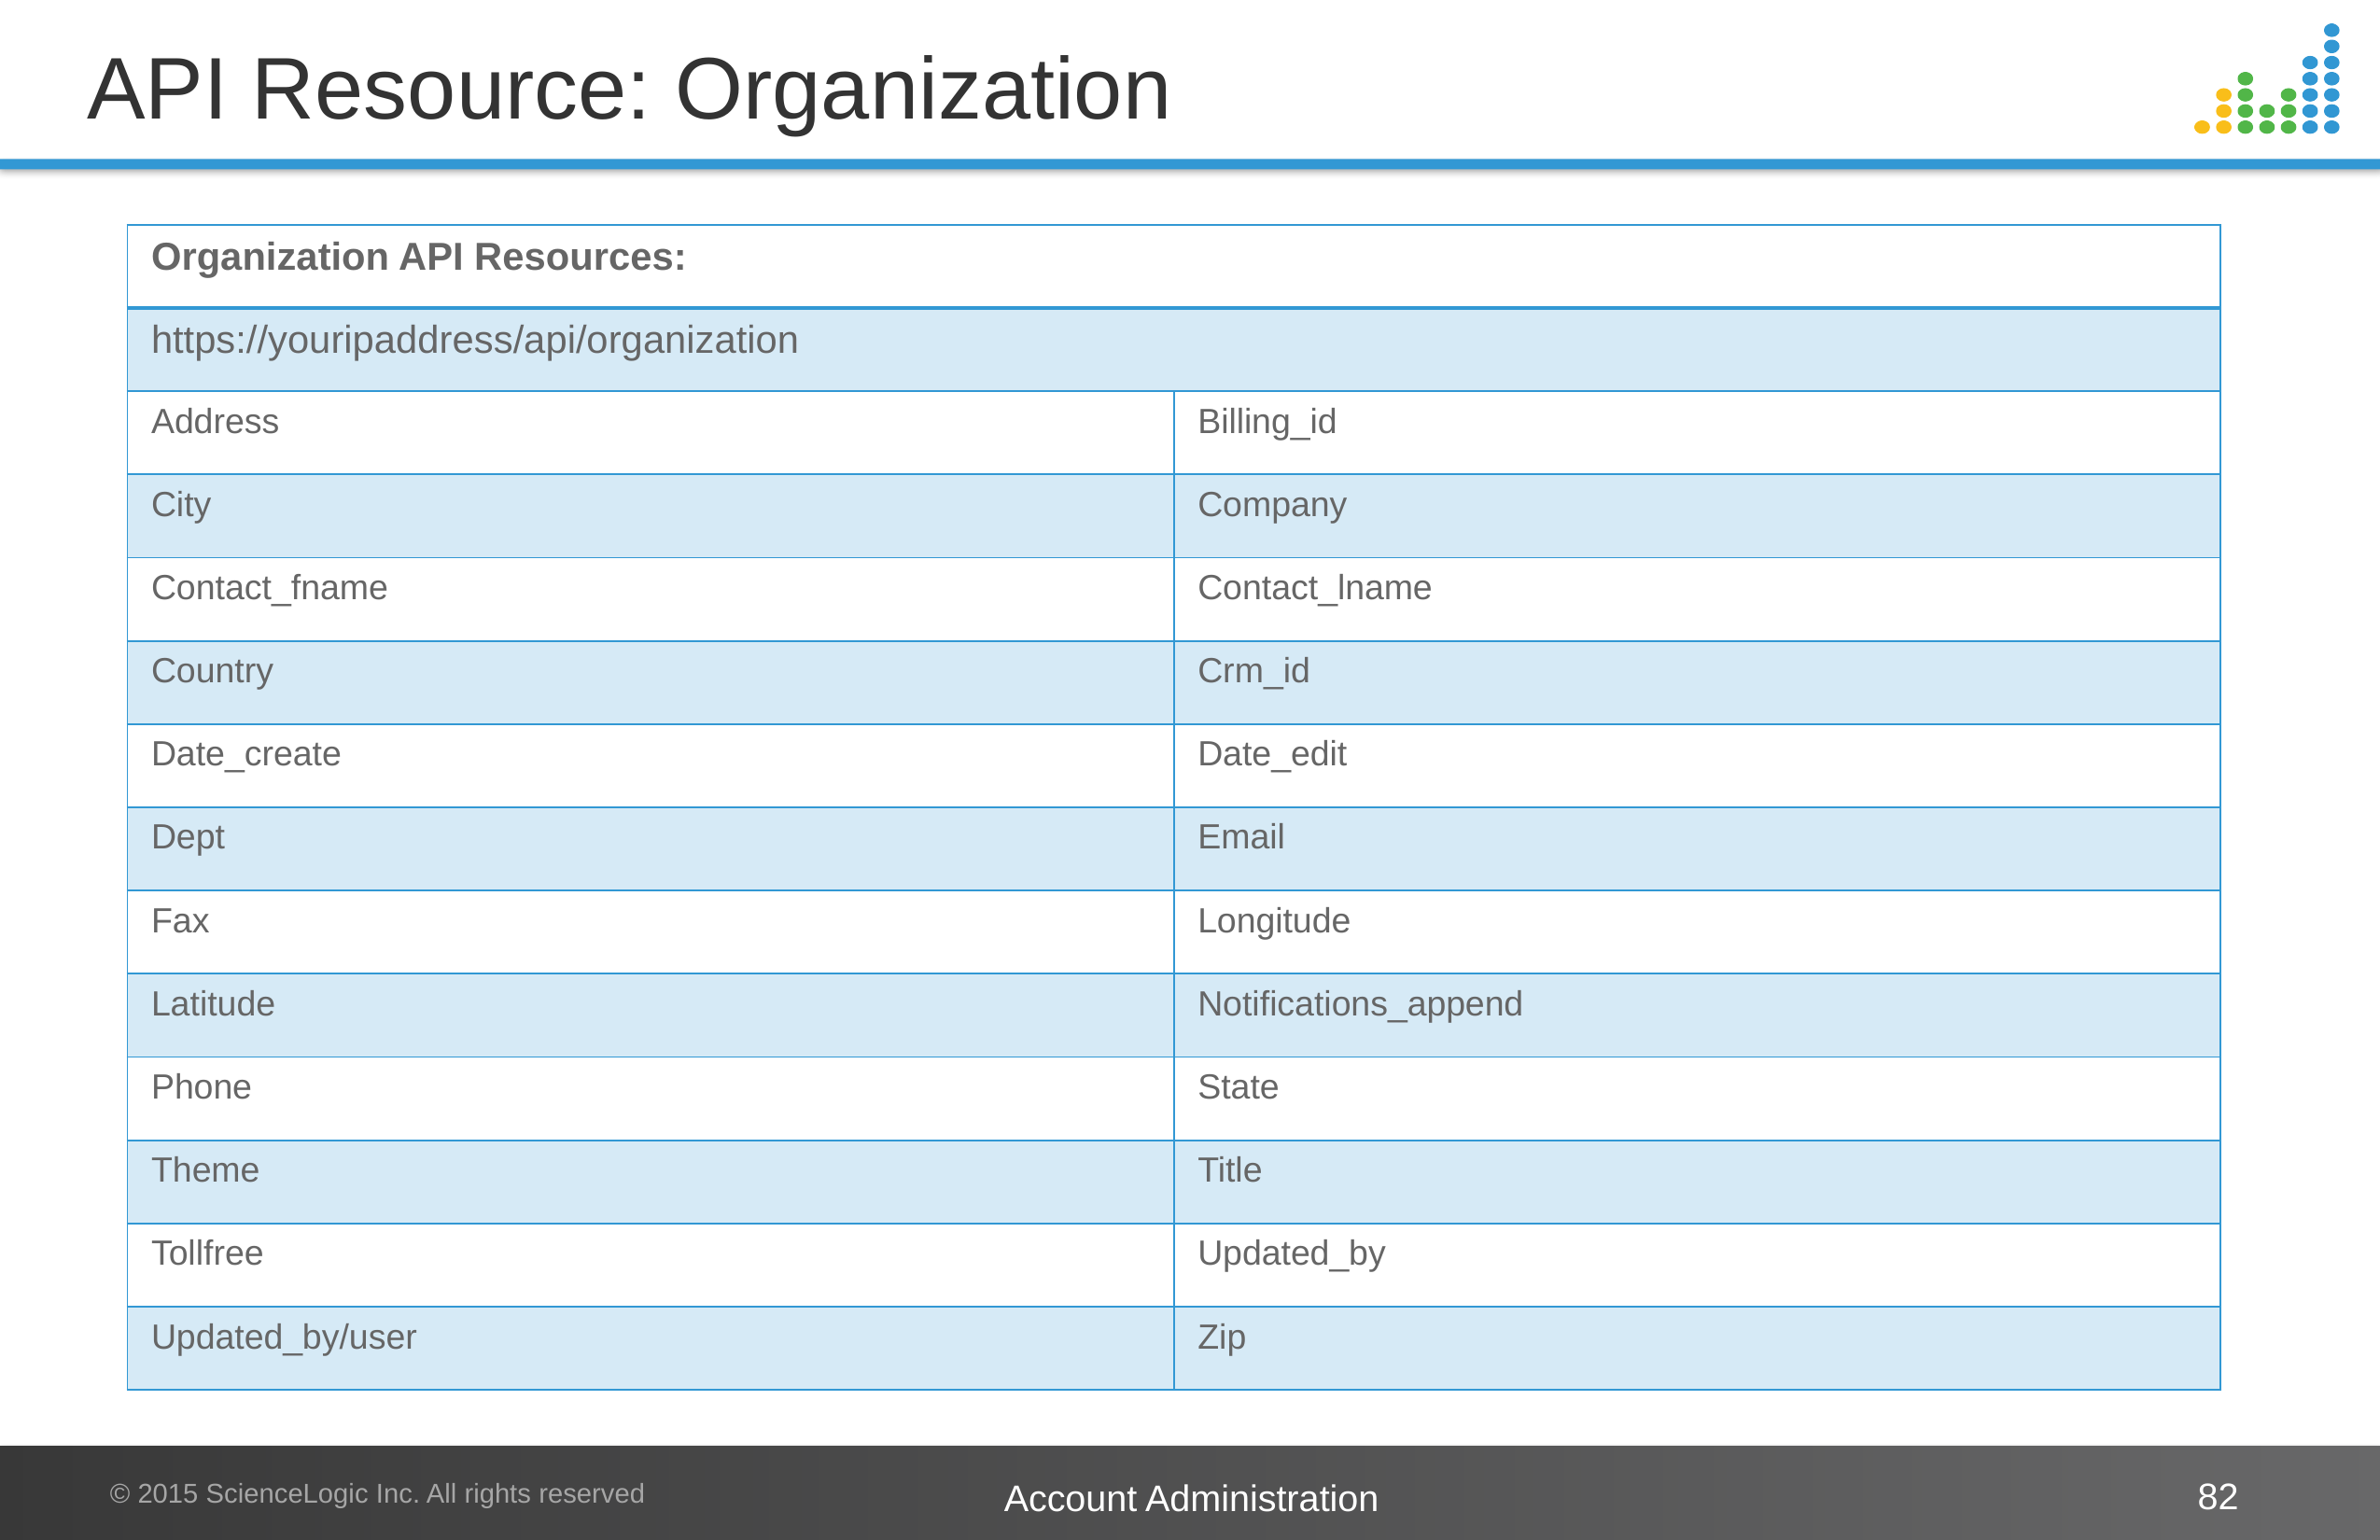

# API Resource: Organization
| Organization API Resources: |  |
| --- | --- |
| https://youripaddress/api/organization |  |
| Address | Billing\_id |
| City | Company |
| Contact\_fname | Contact\_lname |
| Country | Crm\_id |
| Date\_create | Date\_edit |
| Dept | Email |
| Fax | Longitude |
| Latitude | Notifications\_append |
| Phone | State |
| Theme | Title |
| Tollfree | Updated\_by |
| Updated\_by/user | Zip |
Account Administration
82